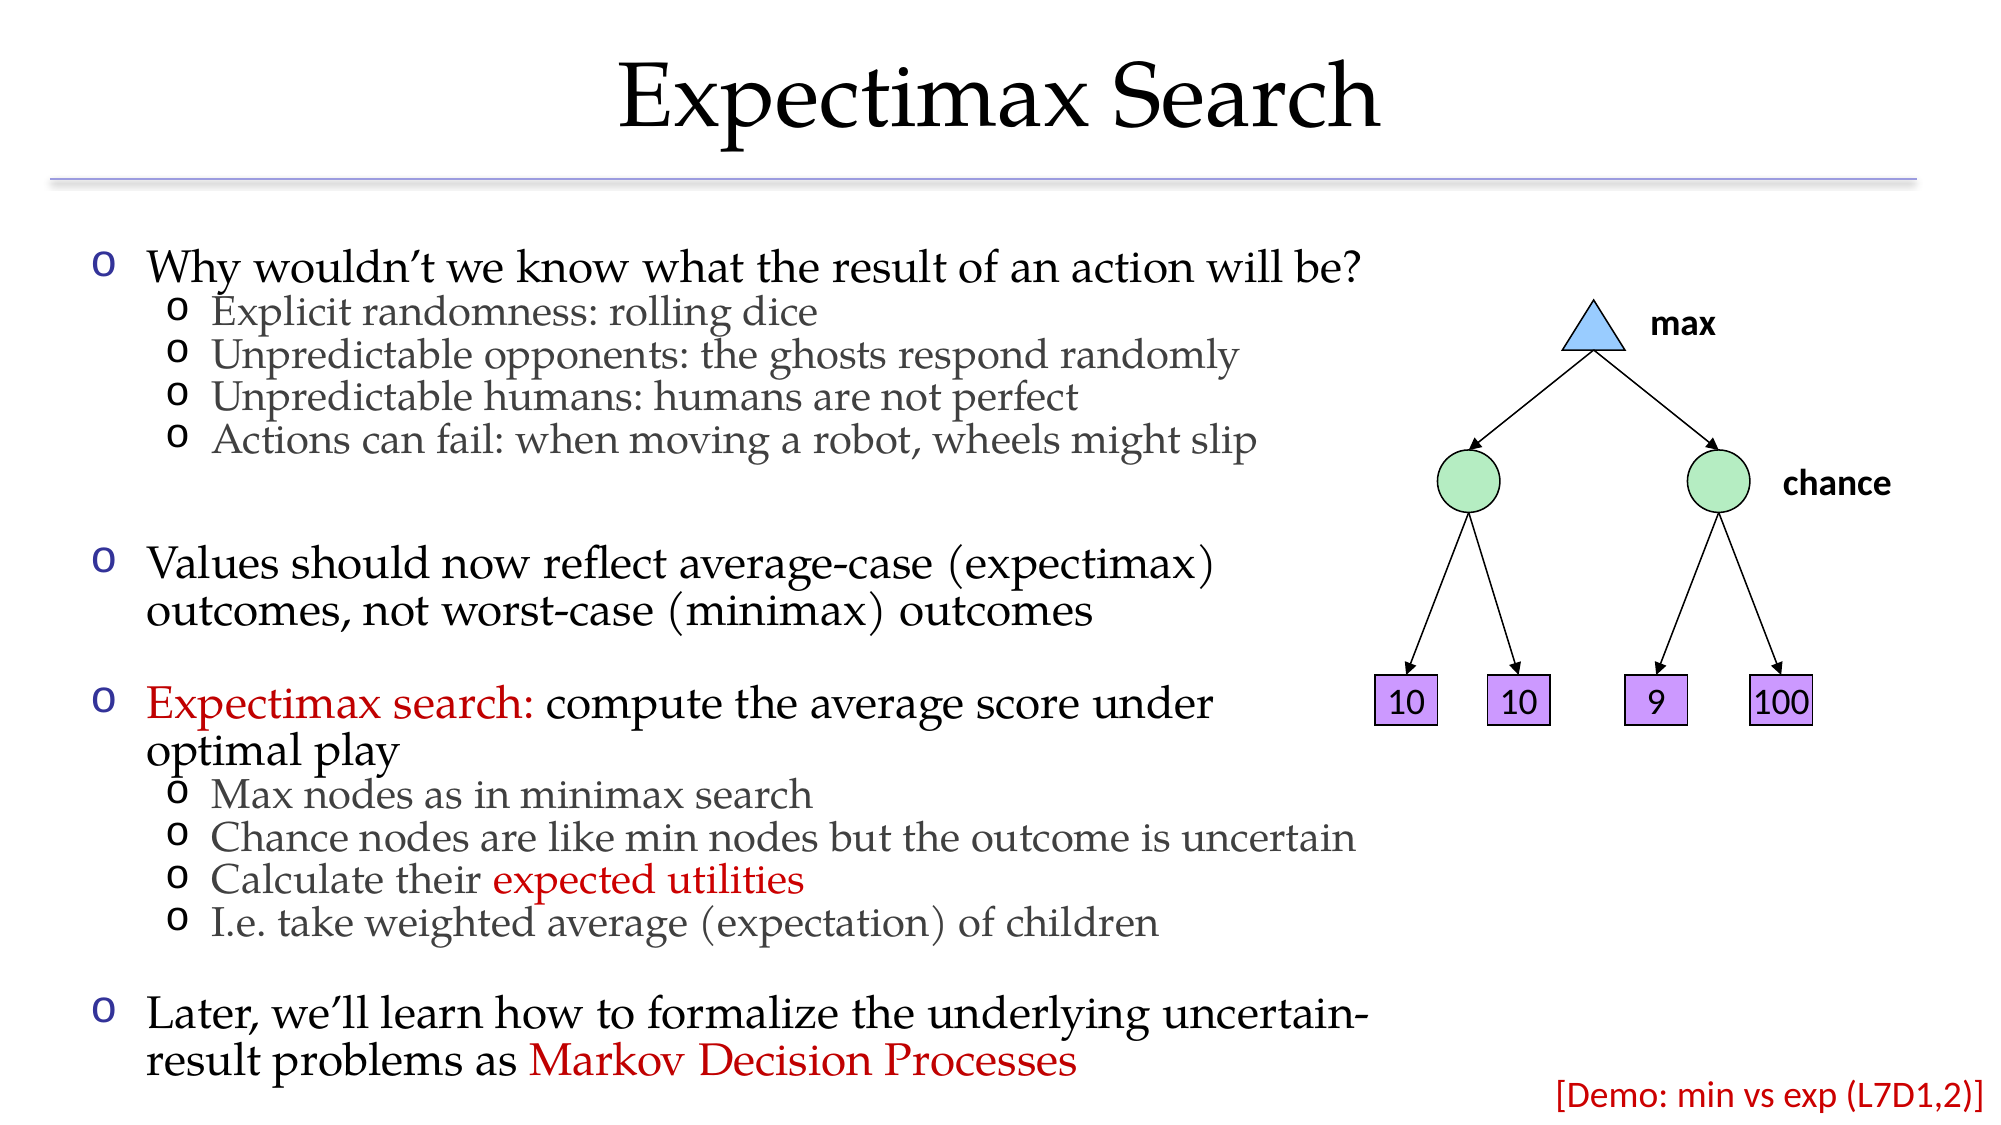

# Expectimax Search
Why wouldn’t we know what the result of an action will be?
Explicit randomness: rolling dice
Unpredictable opponents: the ghosts respond randomly
Unpredictable humans: humans are not perfect
Actions can fail: when moving a robot, wheels might slip

Values should now reflect average-case (expectimax) outcomes, not worst-case (minimax) outcomes

Expectimax search: compute the average score under optimal play
Max nodes as in minimax search
Chance nodes are like min nodes but the outcome is uncertain
Calculate their expected utilities
I.e. take weighted average (expectation) of children

Later, we’ll learn how to formalize the underlying uncertain-result problems as Markov Decision Processes
max

chance
10
10
4
10
5
9
7
100
[Demo: min vs exp (L7D1,2)]